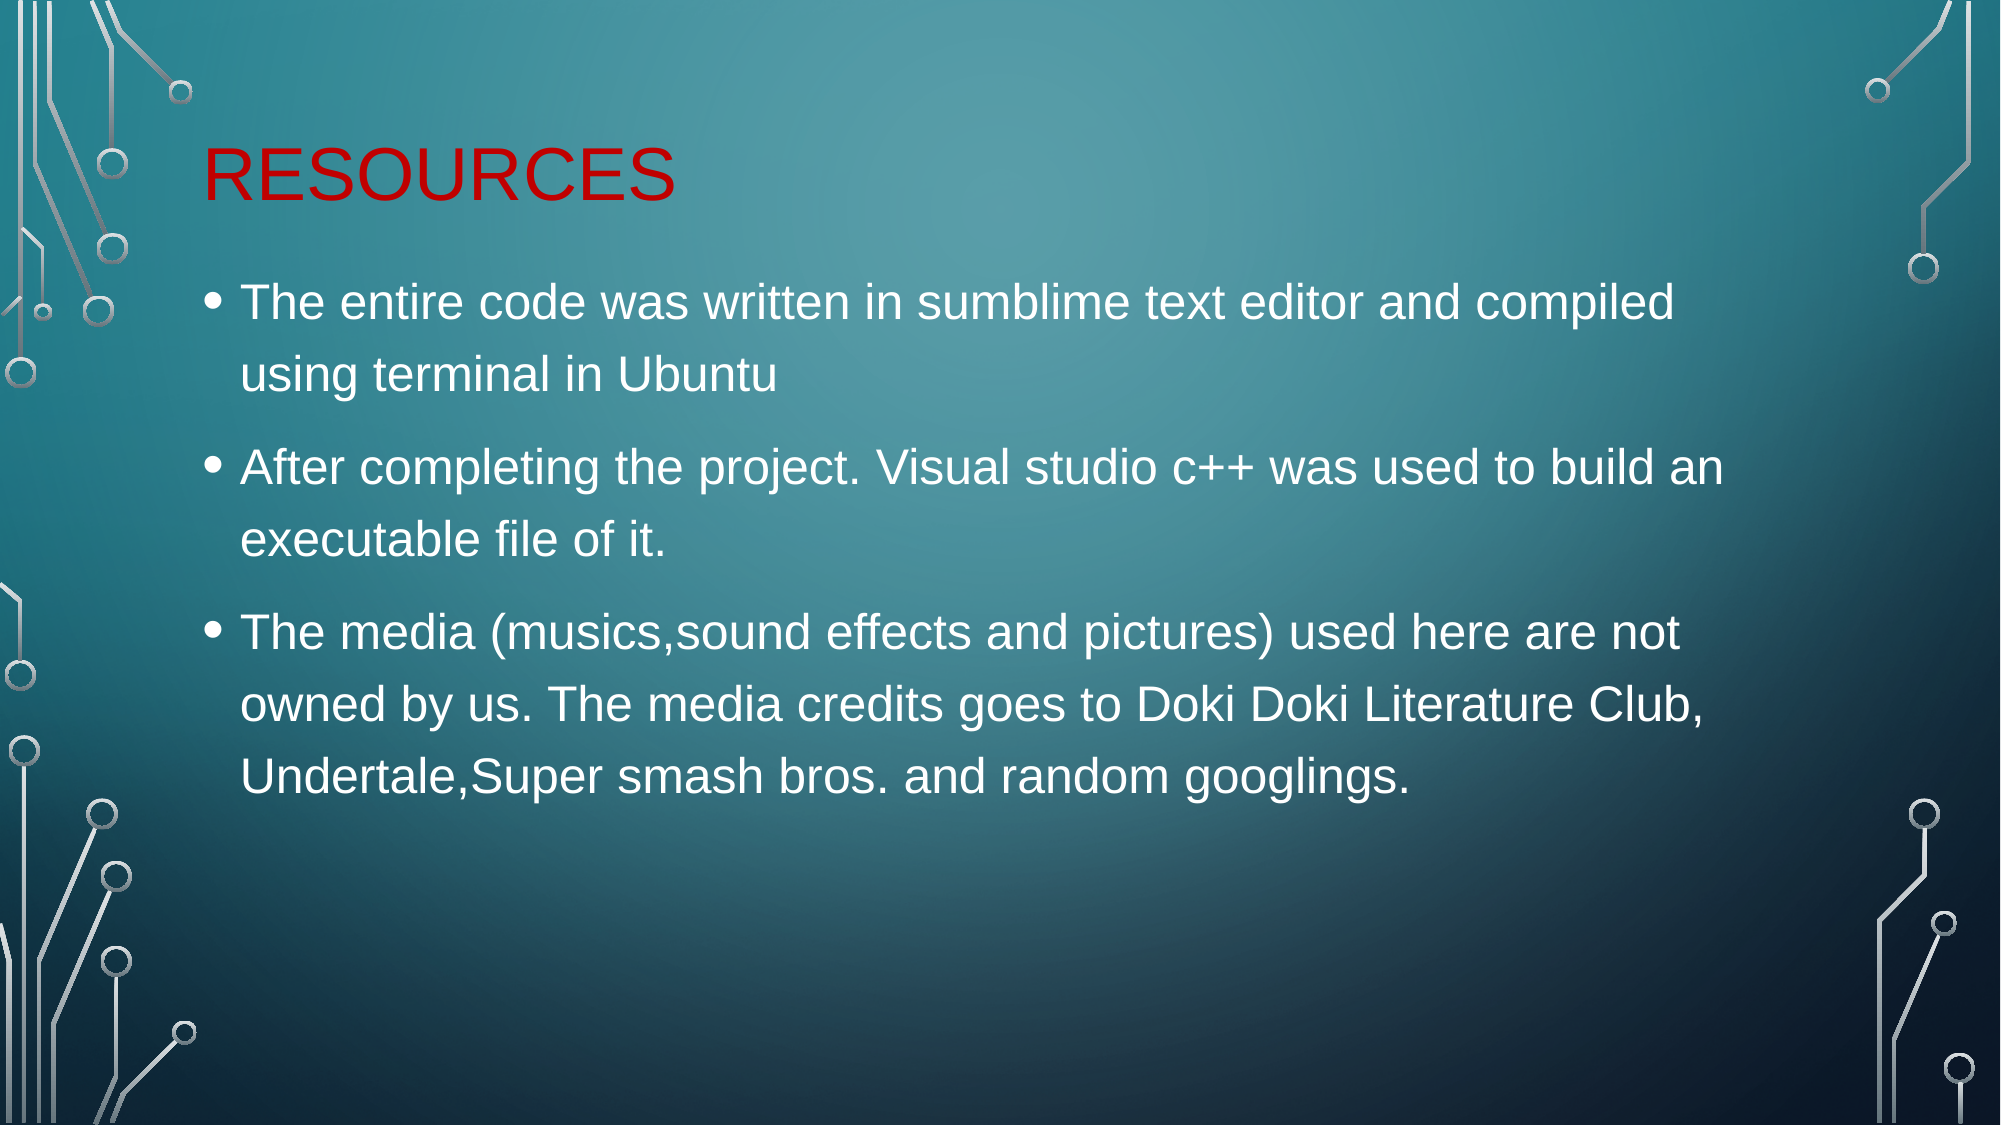

# resources
The entire code was written in sumblime text editor and compiled using terminal in Ubuntu
After completing the project. Visual studio c++ was used to build an executable file of it.
The media (musics,sound effects and pictures) used here are not owned by us. The media credits goes to Doki Doki Literature Club, Undertale,Super smash bros. and random googlings.